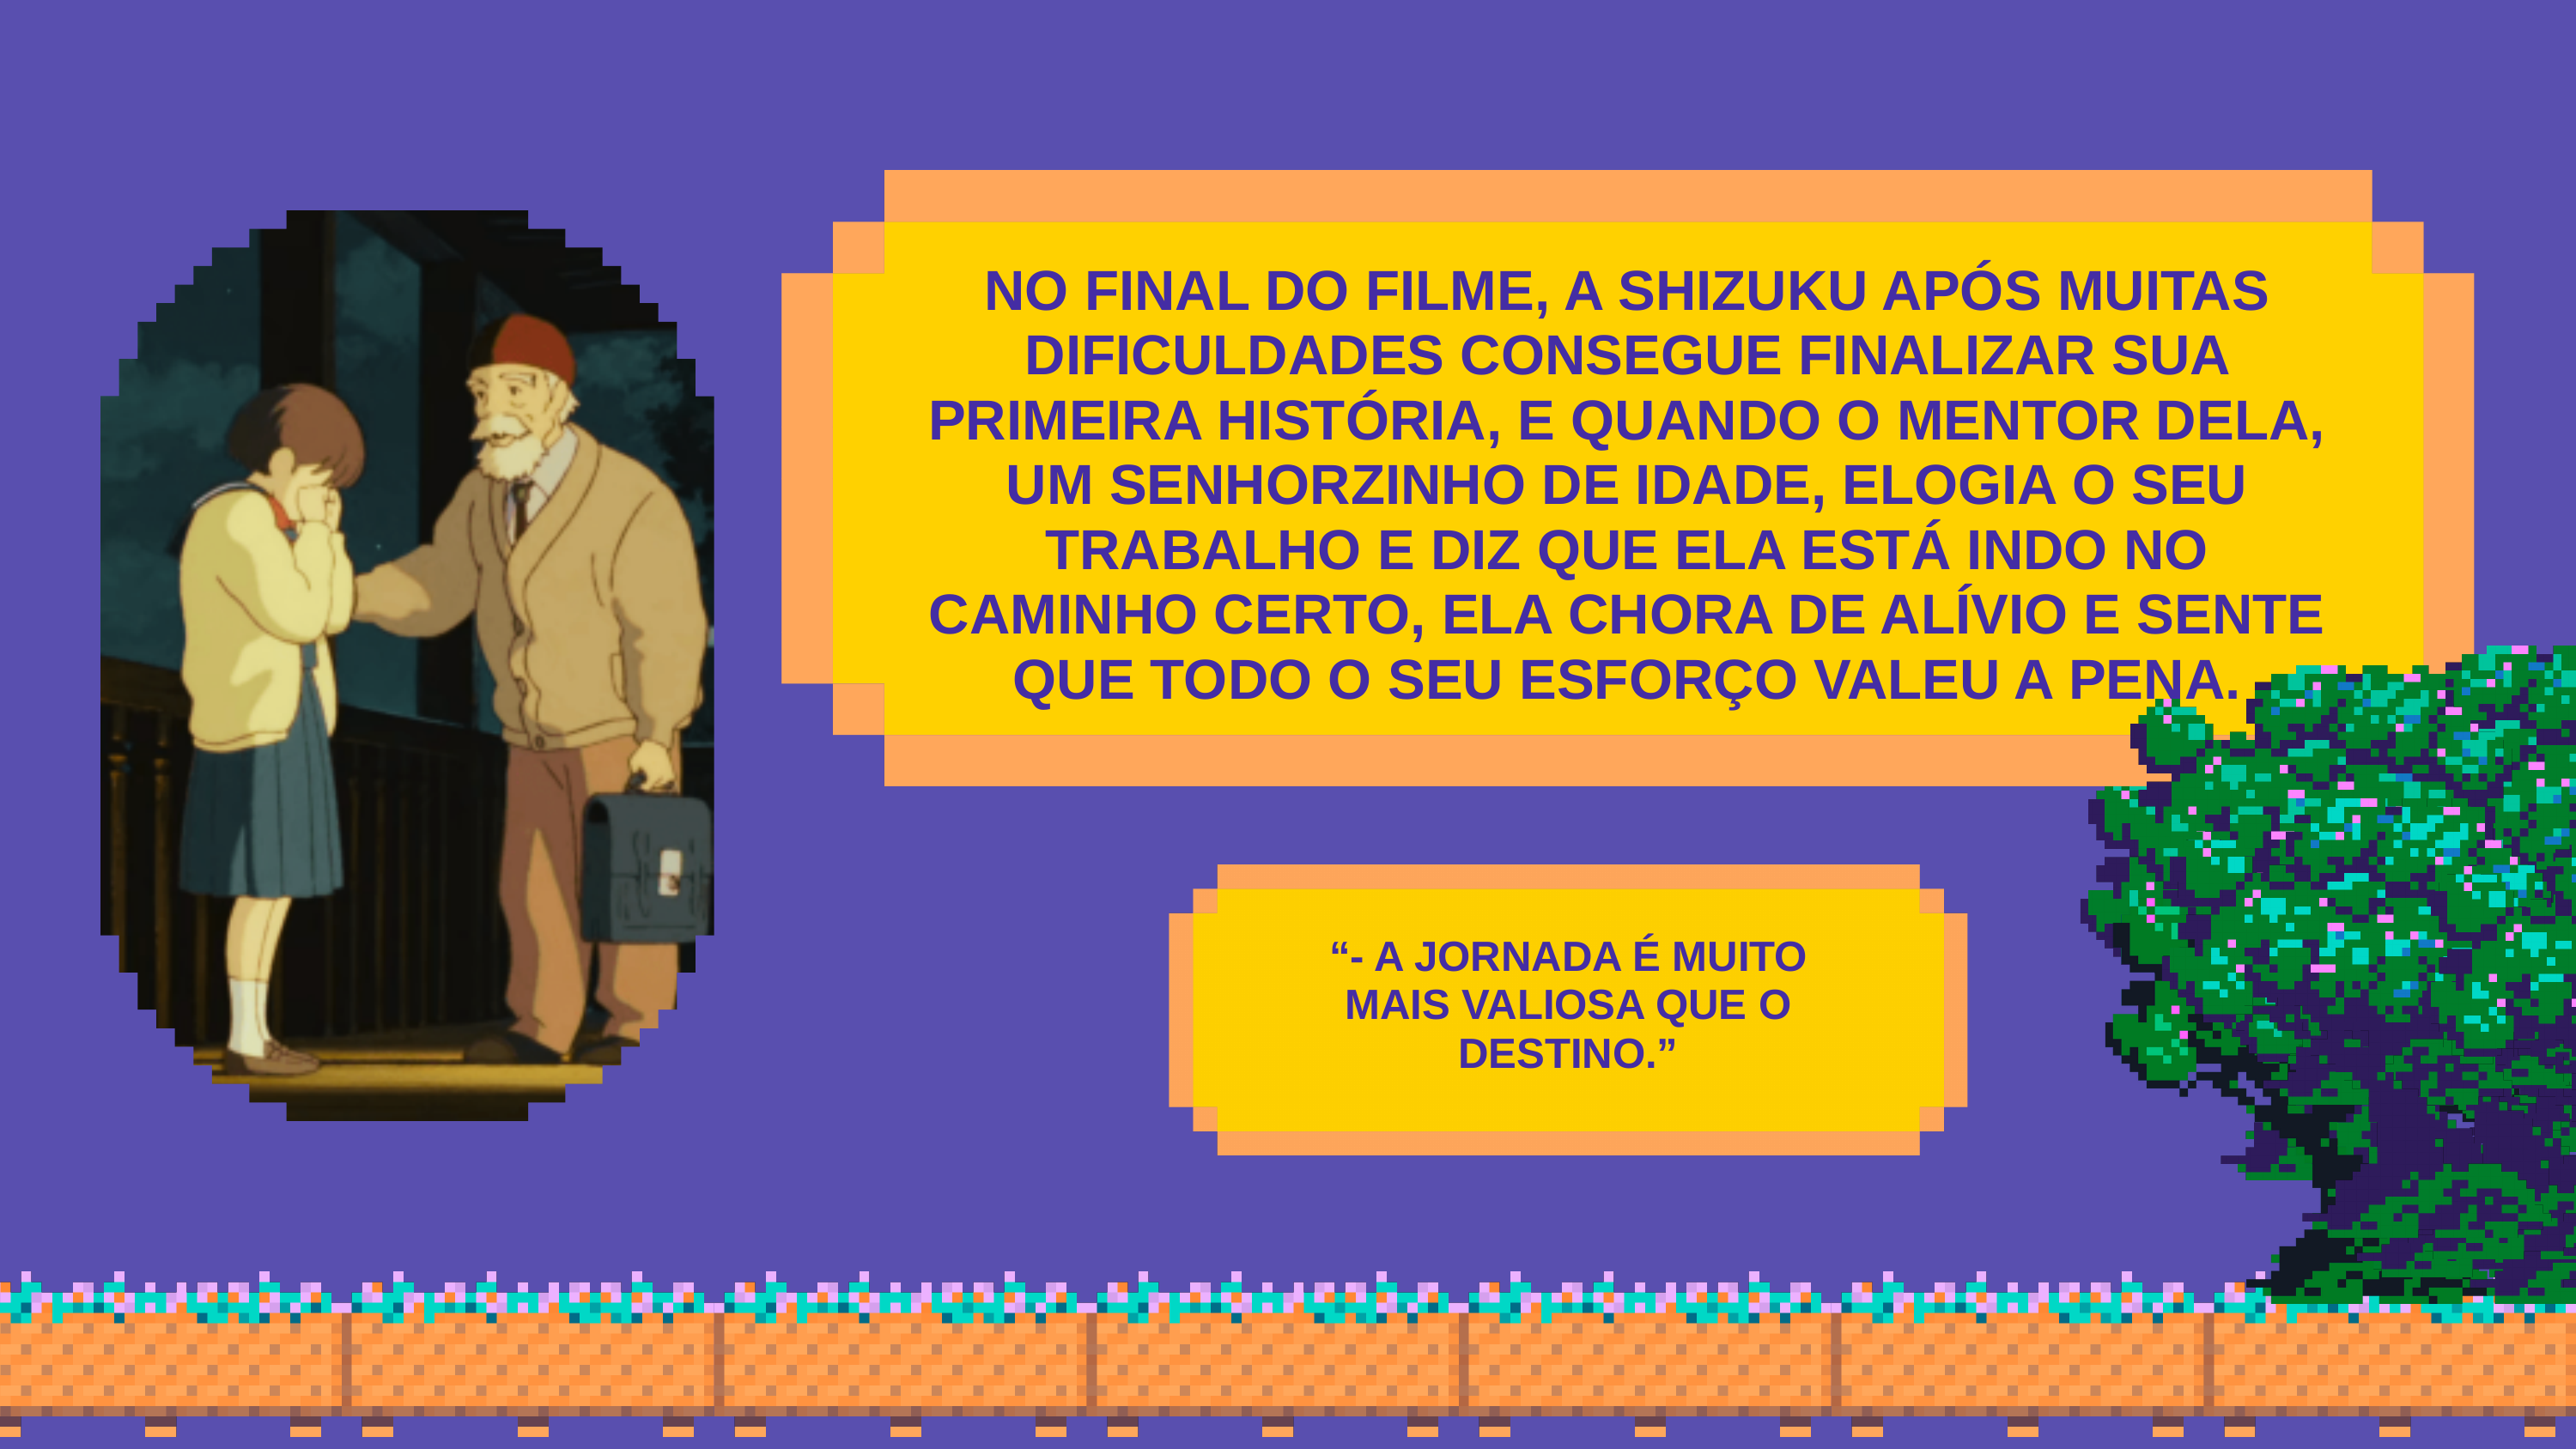

NO FINAL DO FILME, A SHIZUKU APÓS MUITAS DIFICULDADES CONSEGUE FINALIZAR SUA PRIMEIRA HISTÓRIA, E QUANDO O MENTOR DELA, UM SENHORZINHO DE IDADE, ELOGIA O SEU TRABALHO E DIZ QUE ELA ESTÁ INDO NO CAMINHO CERTO, ELA CHORA DE ALÍVIO E SENTE QUE TODO O SEU ESFORÇO VALEU A PENA.

“- A JORNADA É MUITO MAIS VALIOSA QUE O DESTINO.”